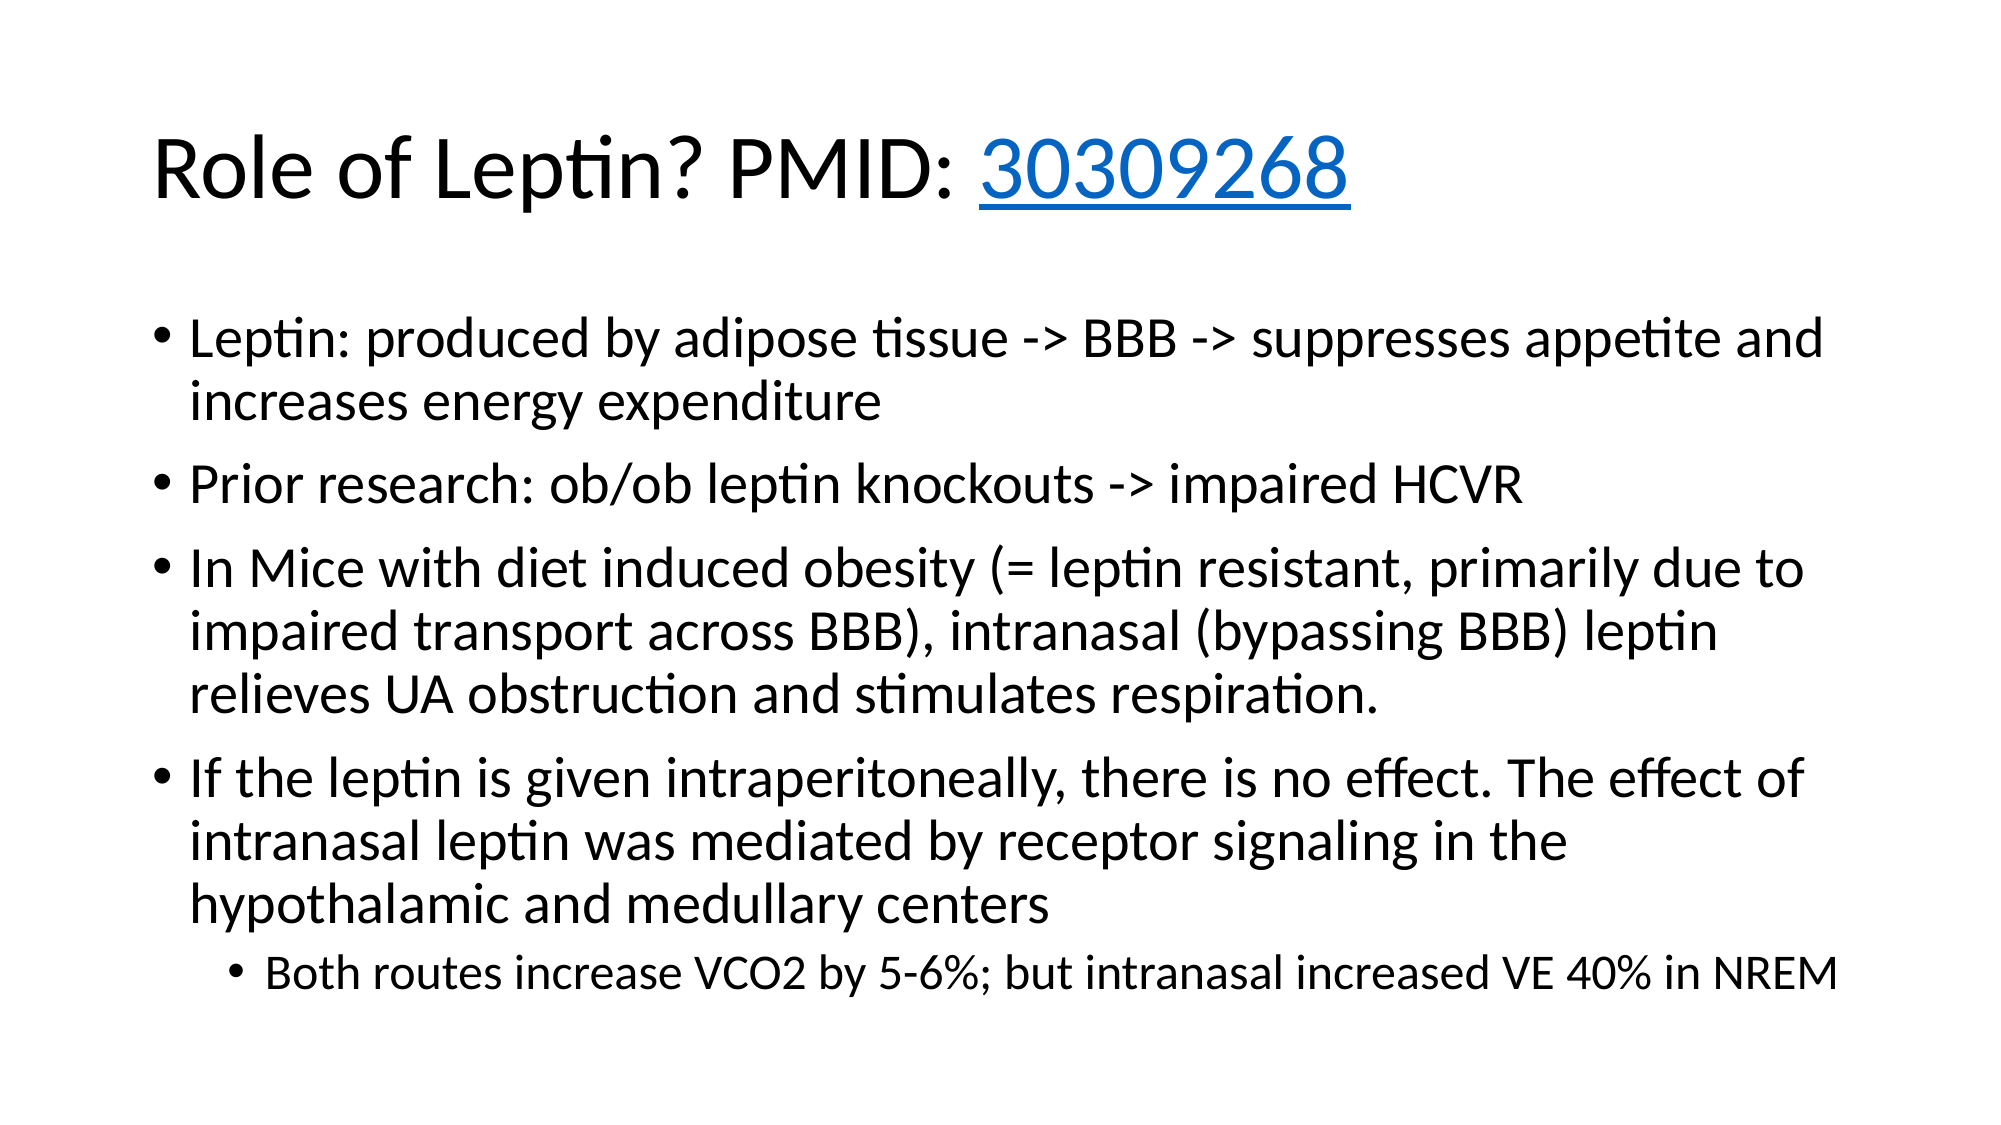

# Role of Leptin? PMID: 30309268
Leptin: produced by adipose tissue -> BBB -> suppresses appetite and increases energy expenditure
Prior research: ob/ob leptin knockouts -> impaired HCVR
In Mice with diet induced obesity (= leptin resistant, primarily due to impaired transport across BBB), intranasal (bypassing BBB) leptin relieves UA obstruction and stimulates respiration.
If the leptin is given intraperitoneally, there is no effect. The effect of intranasal leptin was mediated by receptor signaling in the hypothalamic and medullary centers
Both routes increase VCO2 by 5-6%; but intranasal increased VE 40% in NREM